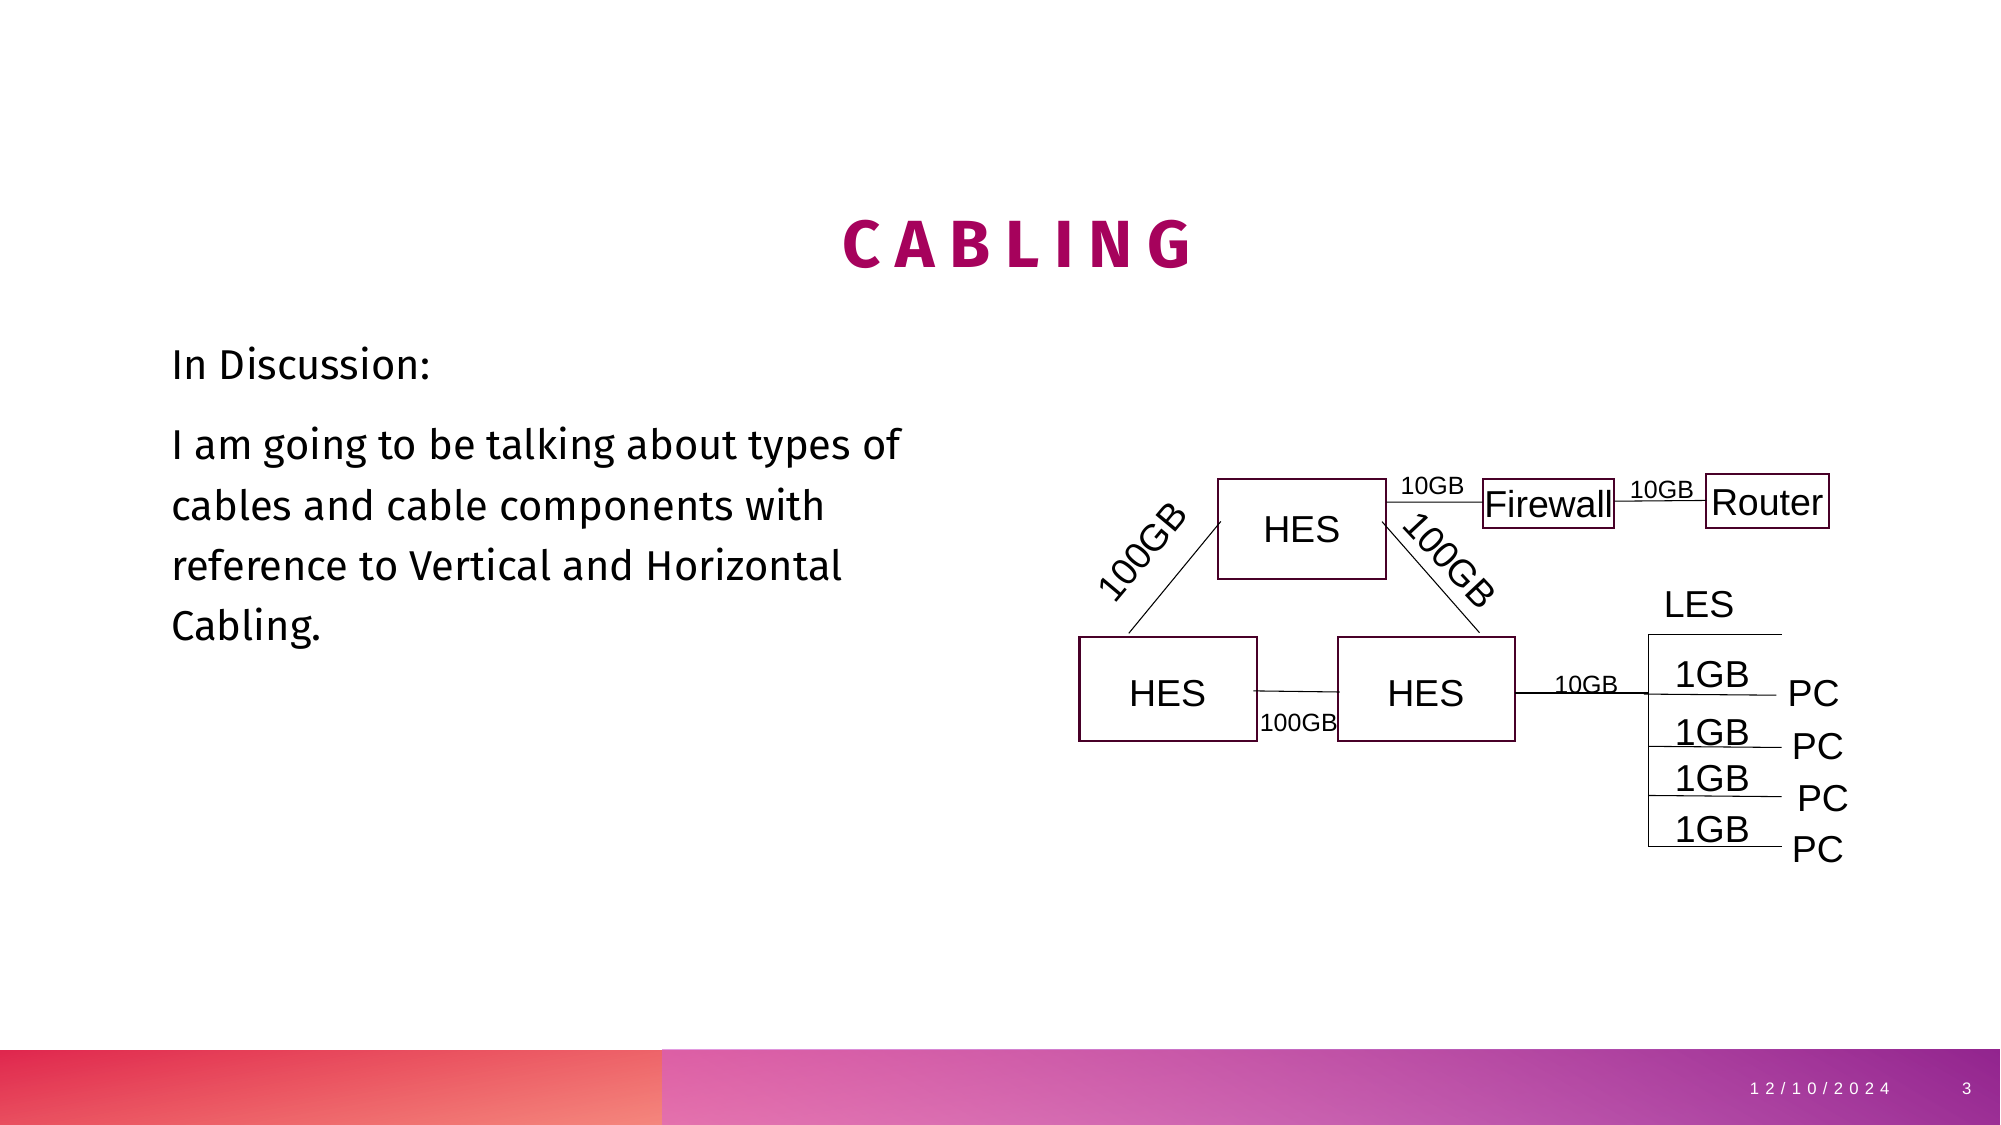

# Cabling

In Discussion:
I am going to be talking about types of cables and cable components with reference to Vertical and Horizontal Cabling.

10GB
10GB
Router
Firewall

HES
100GB
100GB
LES

1GB
HES
HES
10GB
PC
100GB
1GB
PC
1GB
PC
1GB
PC
3
12/10/2024